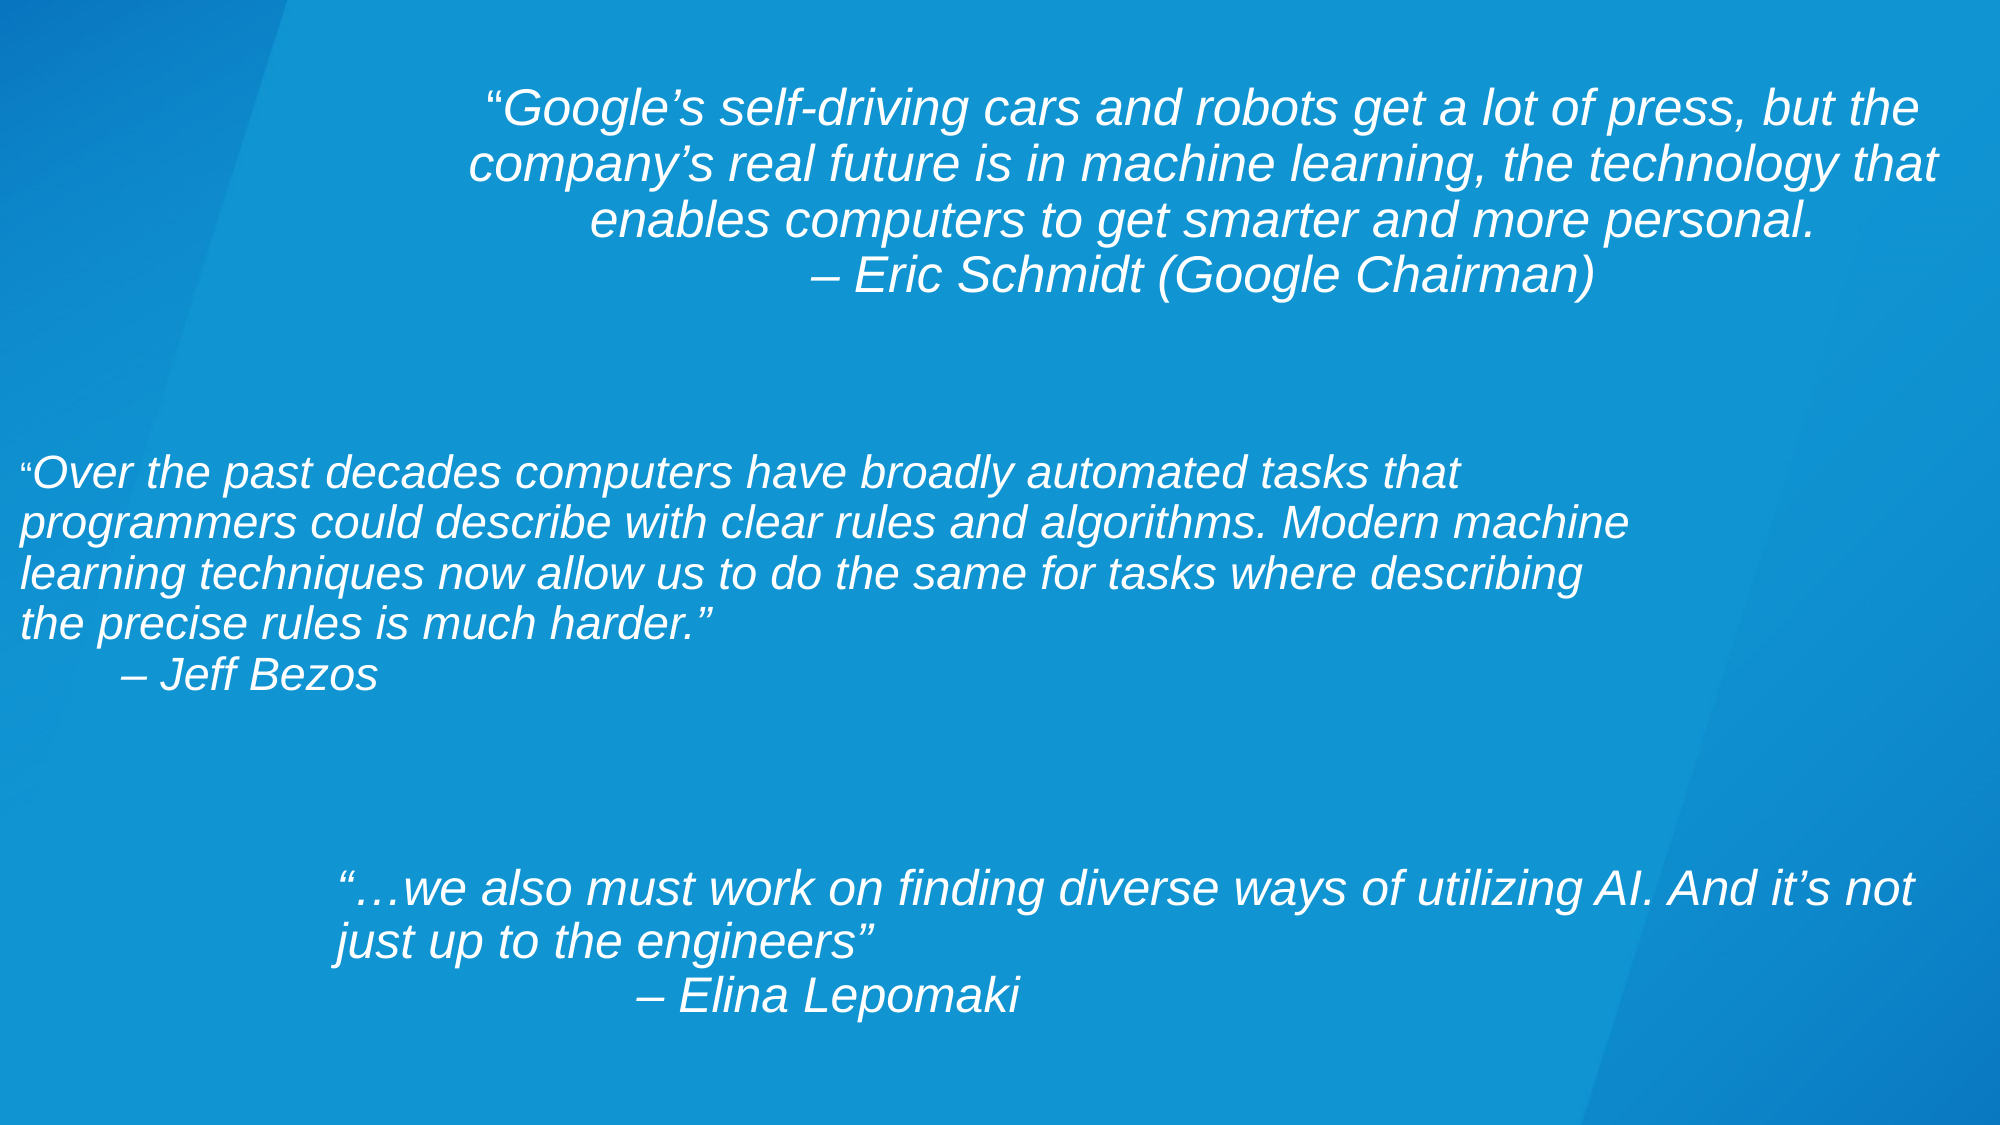

“Google’s self-driving cars and robots get a lot of press, but the company’s real future is in machine learning, the technology that enables computers to get smarter and more personal.
– Eric Schmidt (Google Chairman)
“Over the past decades computers have broadly automated tasks that programmers could describe with clear rules and algorithms. Modern machine learning techniques now allow us to do the same for tasks where describing the precise rules is much harder.”
		 – Jeff Bezos
“…we also must work on finding diverse ways of utilizing AI. And it’s not just up to the engineers”
		– Elina Lepomaki